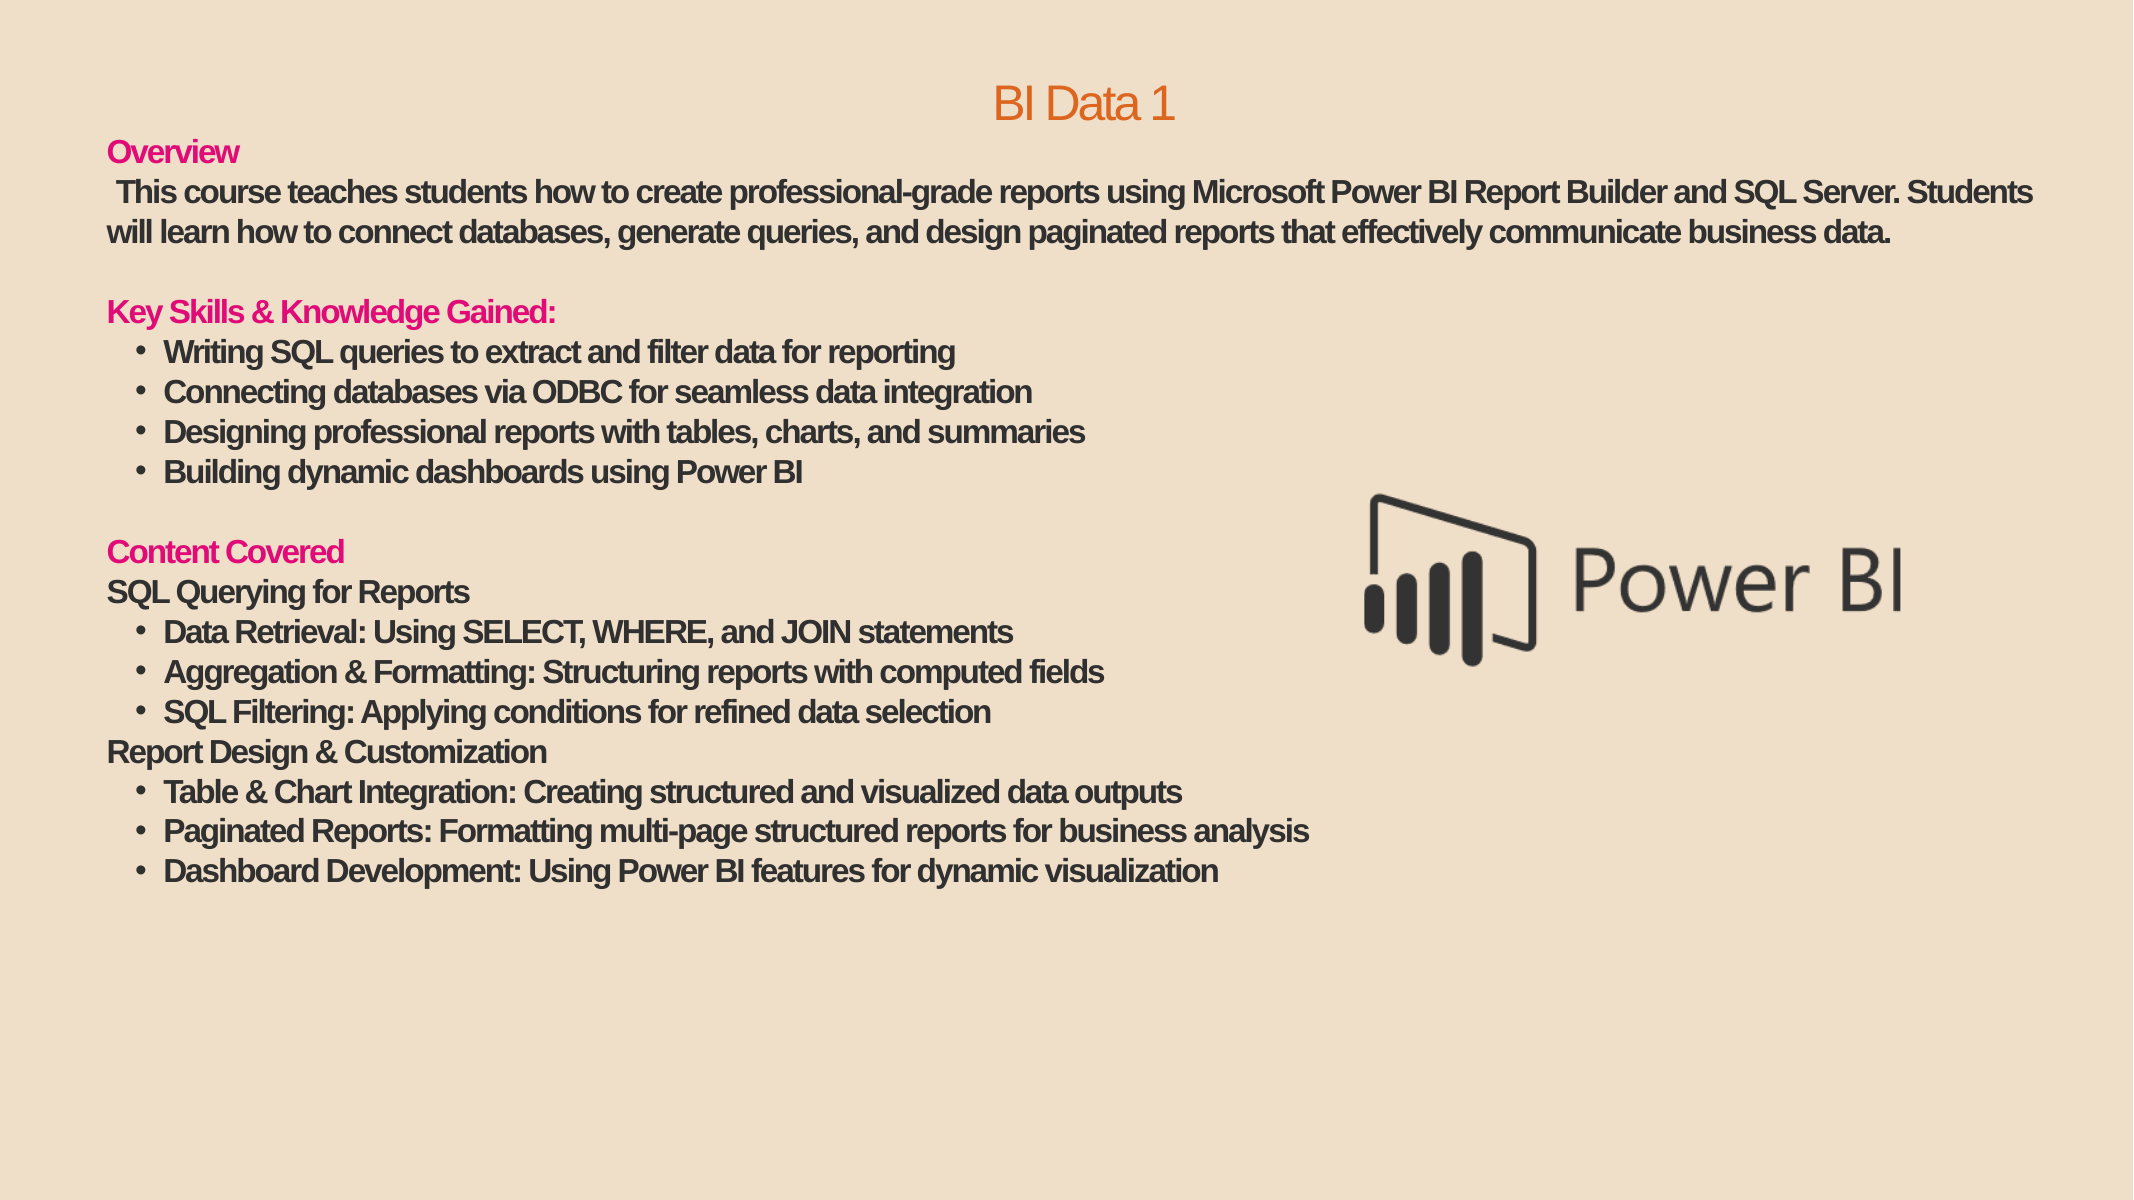

BI Data 1
Overview
 This course teaches students how to create professional-grade reports using Microsoft Power BI Report Builder and SQL Server. Students will learn how to connect databases, generate queries, and design paginated reports that effectively communicate business data.

Key Skills & Knowledge Gained:
Writing SQL queries to extract and filter data for reporting
Connecting databases via ODBC for seamless data integration
Designing professional reports with tables, charts, and summaries
Building dynamic dashboards using Power BI

Content Covered
SQL Querying for Reports
Data Retrieval: Using SELECT, WHERE, and JOIN statements
Aggregation & Formatting: Structuring reports with computed fields
SQL Filtering: Applying conditions for refined data selection
Report Design & Customization
Table & Chart Integration: Creating structured and visualized data outputs
Paginated Reports: Formatting multi-page structured reports for business analysis
Dashboard Development: Using Power BI features for dynamic visualization